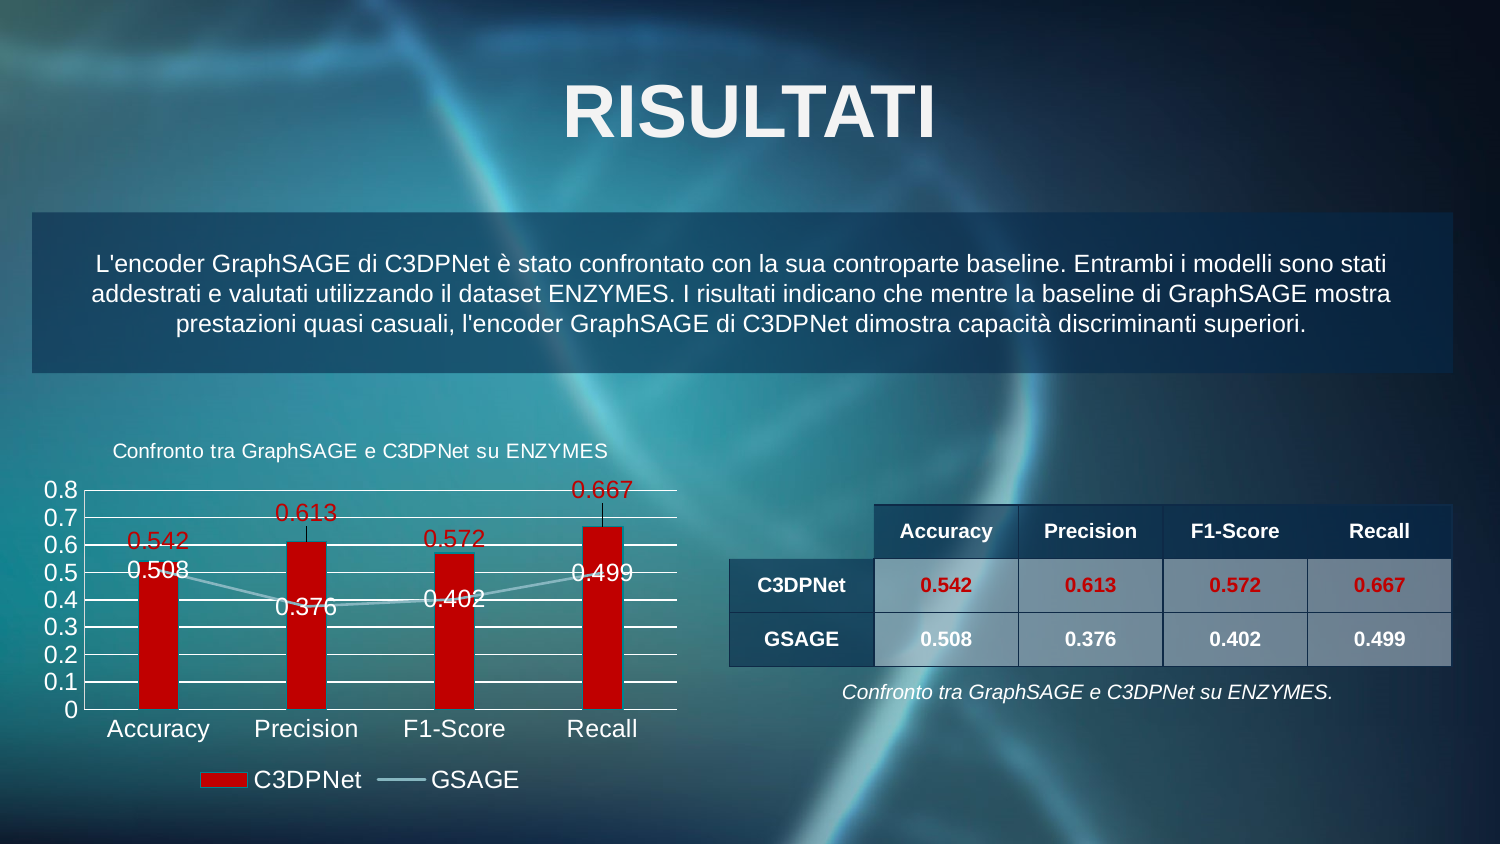

RISULTATI
L'encoder GraphSAGE di C3DPNet è stato confrontato con la sua controparte baseline. Entrambi i modelli sono stati addestrati e valutati utilizzando il dataset ENZYMES. I risultati indicano che mentre la baseline di GraphSAGE mostra prestazioni quasi casuali, l'encoder GraphSAGE di C3DPNet dimostra capacità discriminanti superiori.

### Chart: Confronto tra GraphSAGE e C3DPNet su ENZYMES

| Category | C3DPNet | GSAGE |
|---|---|---|
| Accuracy | 0.542 | 0.508 |
| Precision | 0.613 | 0.376 |
| F1-Score | 0.572 | 0.402 |
| Recall | 0.667 | 0.499 |
|  | Accuracy | Precision | F1-Score | Recall |
| --- | --- | --- | --- | --- |
| C3DPNet | 0.542 | 0.613 | 0.572 | 0.667 |
| GSAGE | 0.508 | 0.376 | 0.402 | 0.499 |
Confronto tra GraphSAGE e C3DPNet su ENZYMES.